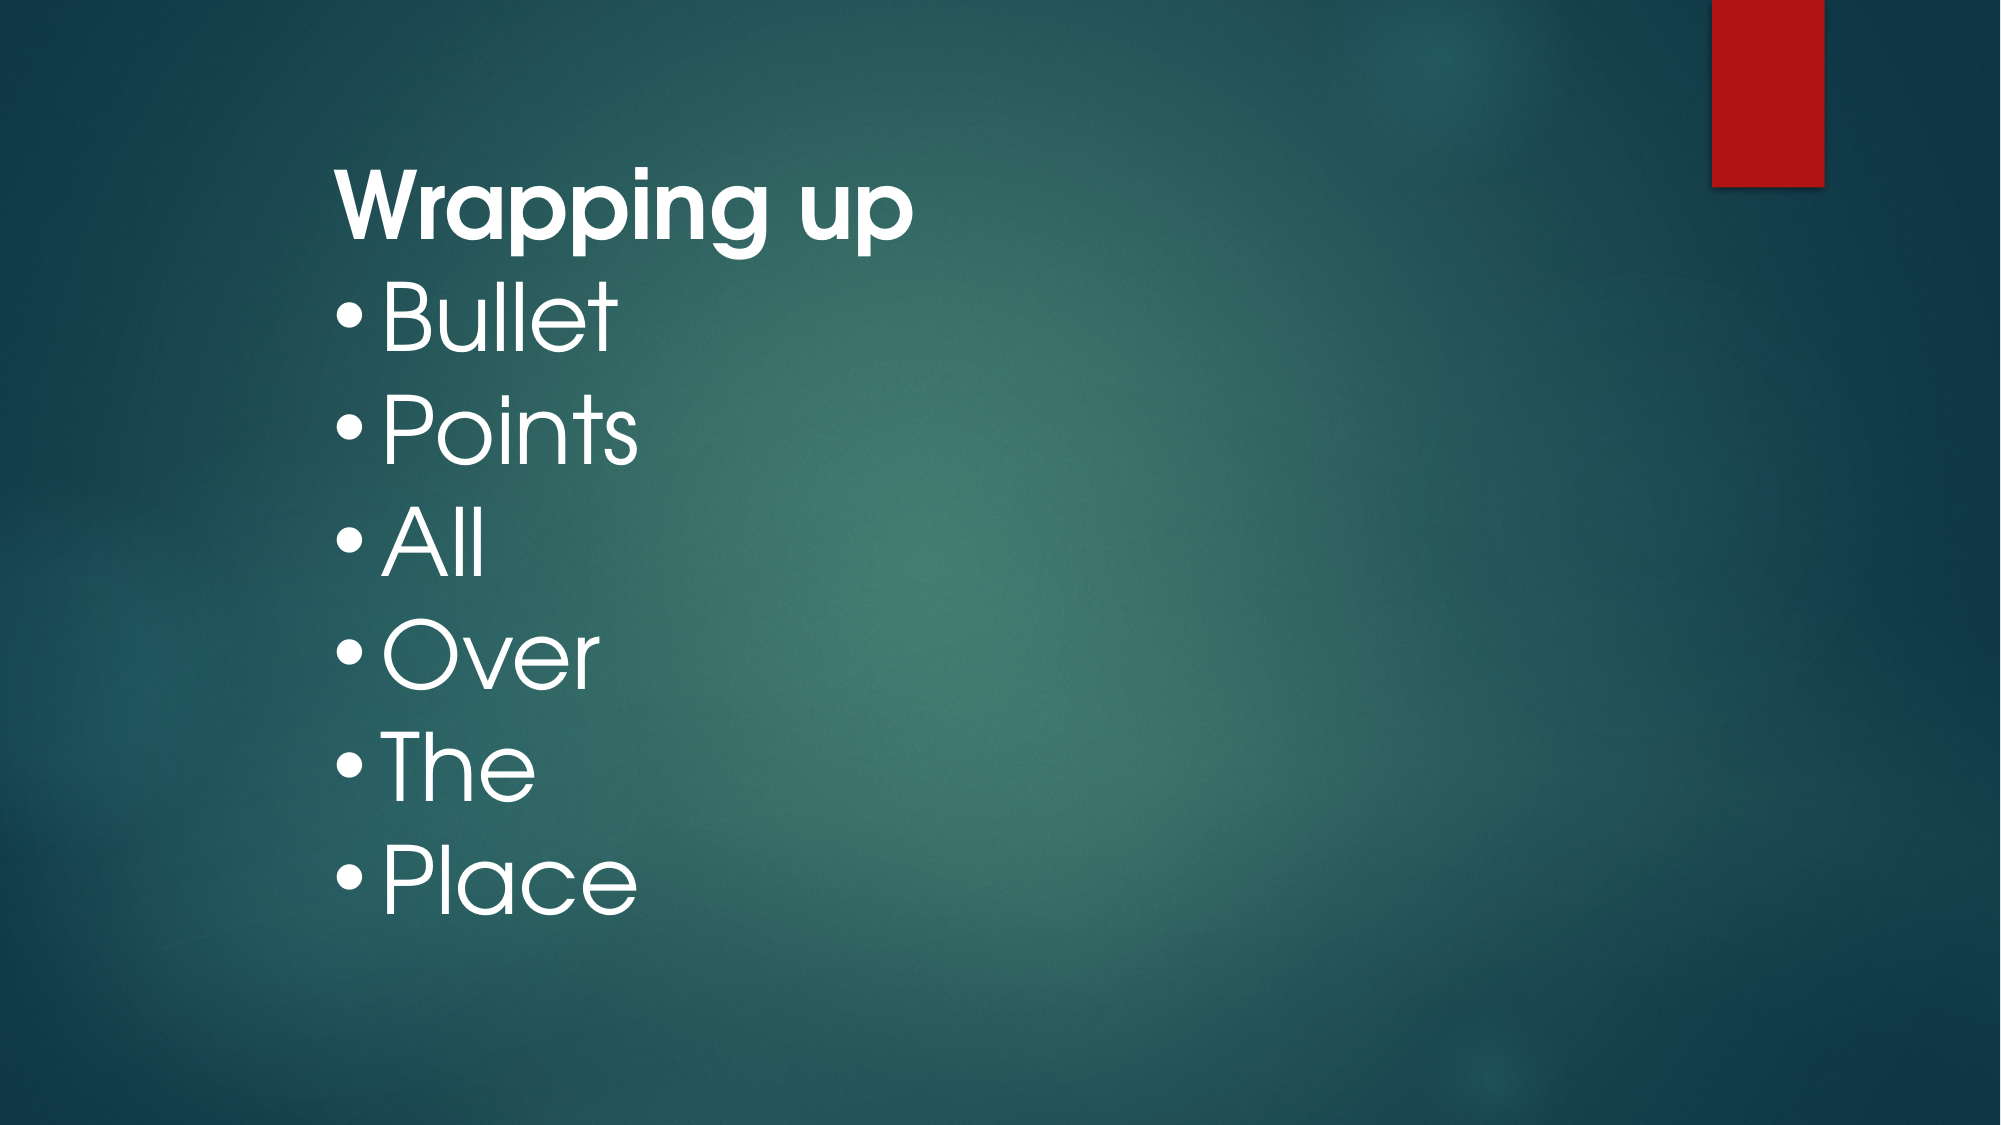

Wrapping up
Bullet
Points
All
Over
The
Place